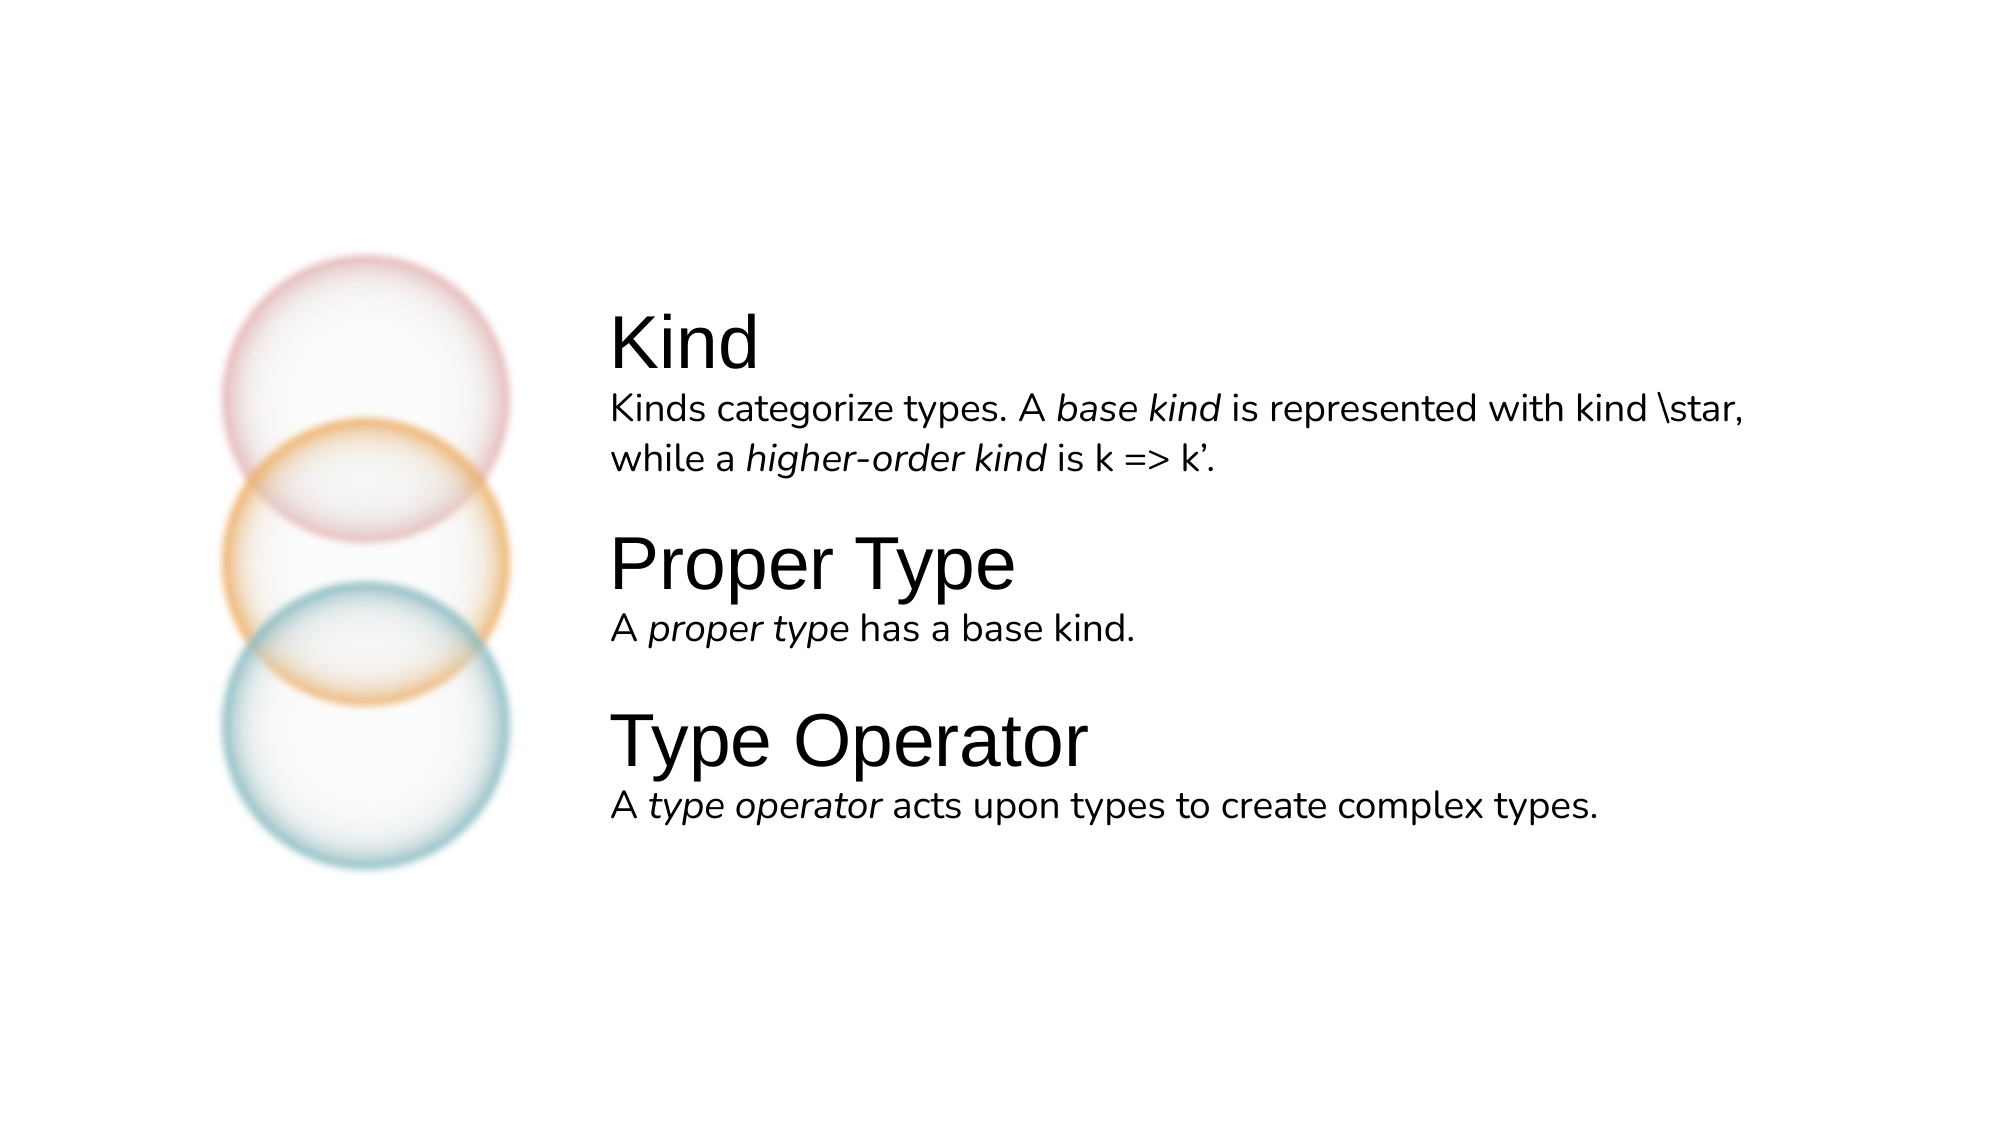

Kind
Kinds categorize types. A base kind is represented with kind \star, while a higher-order kind is k => k’.
Proper Type
A proper type has a base kind.
Type Operator
A type operator acts upon types to create complex types.